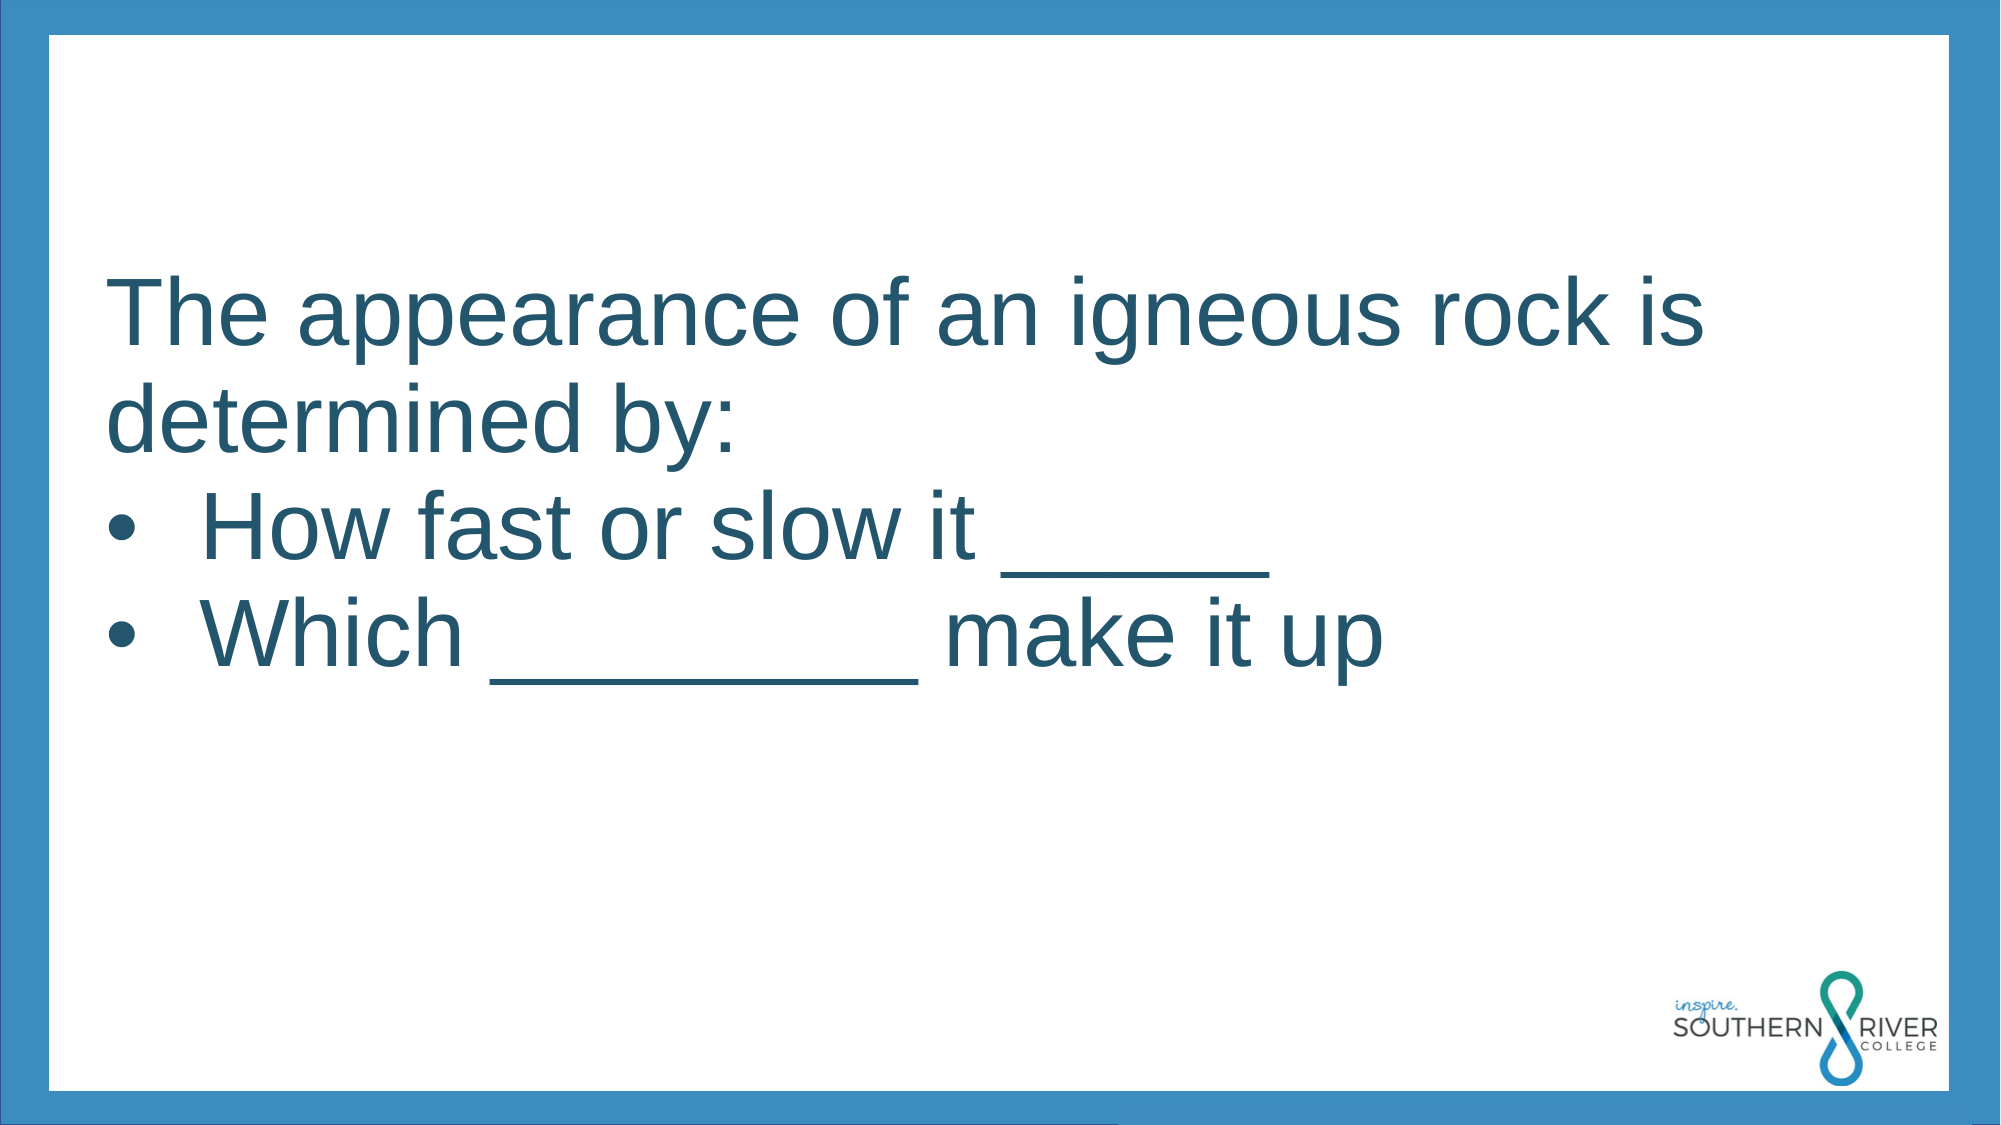

The appearance of an igneous rock is determined by:
How fast or slow it _____
Which ________ make it up